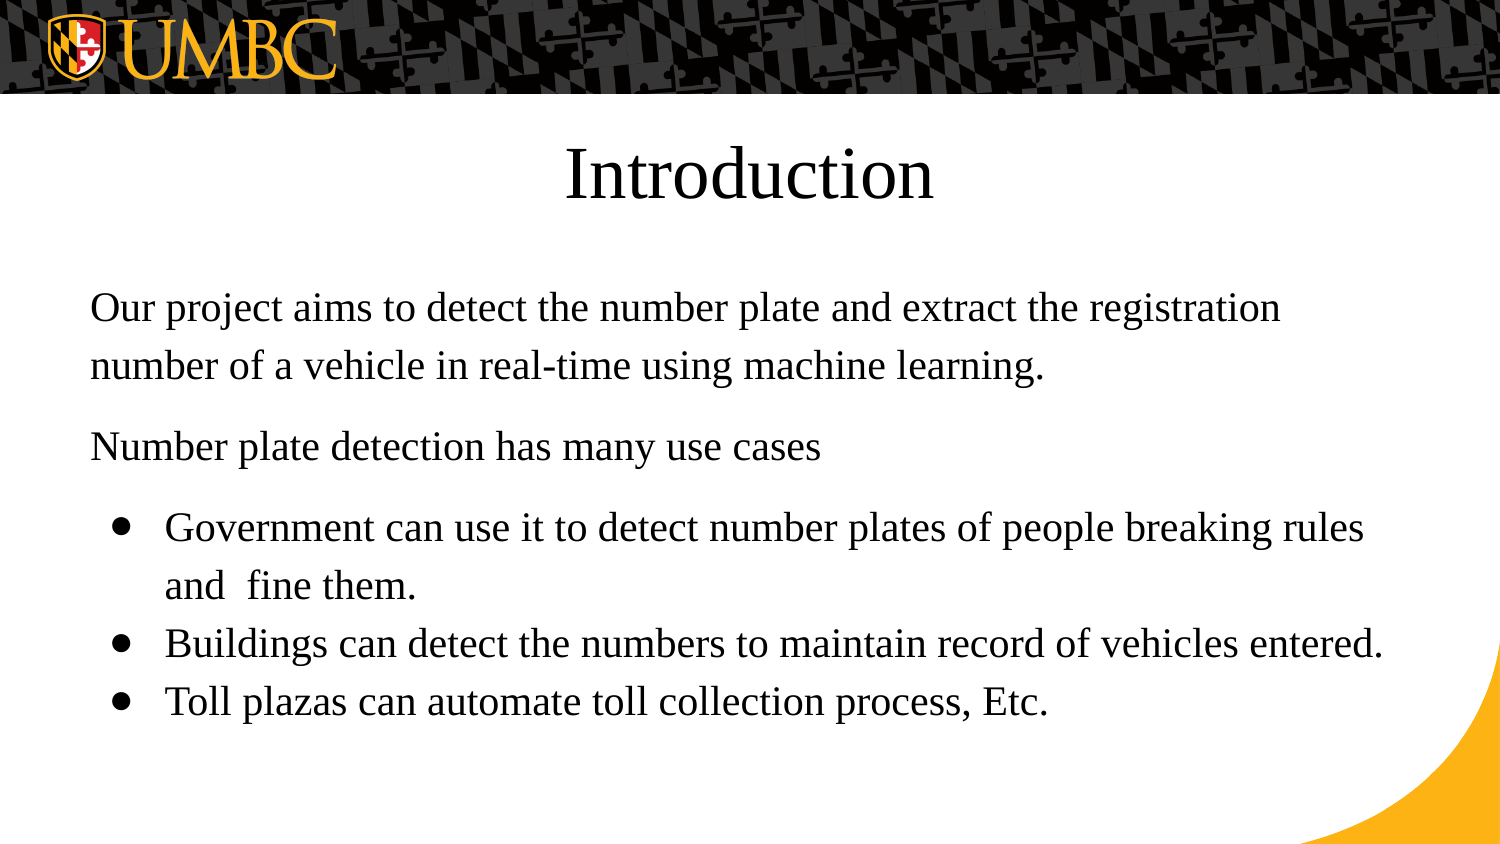

# Introduction
Our project aims to detect the number plate and extract the registration number of a vehicle in real-time using machine learning.
Number plate detection has many use cases
Government can use it to detect number plates of people breaking rules and  fine them.
Buildings can detect the numbers to maintain record of vehicles entered.
Toll plazas can automate toll collection process, Etc.